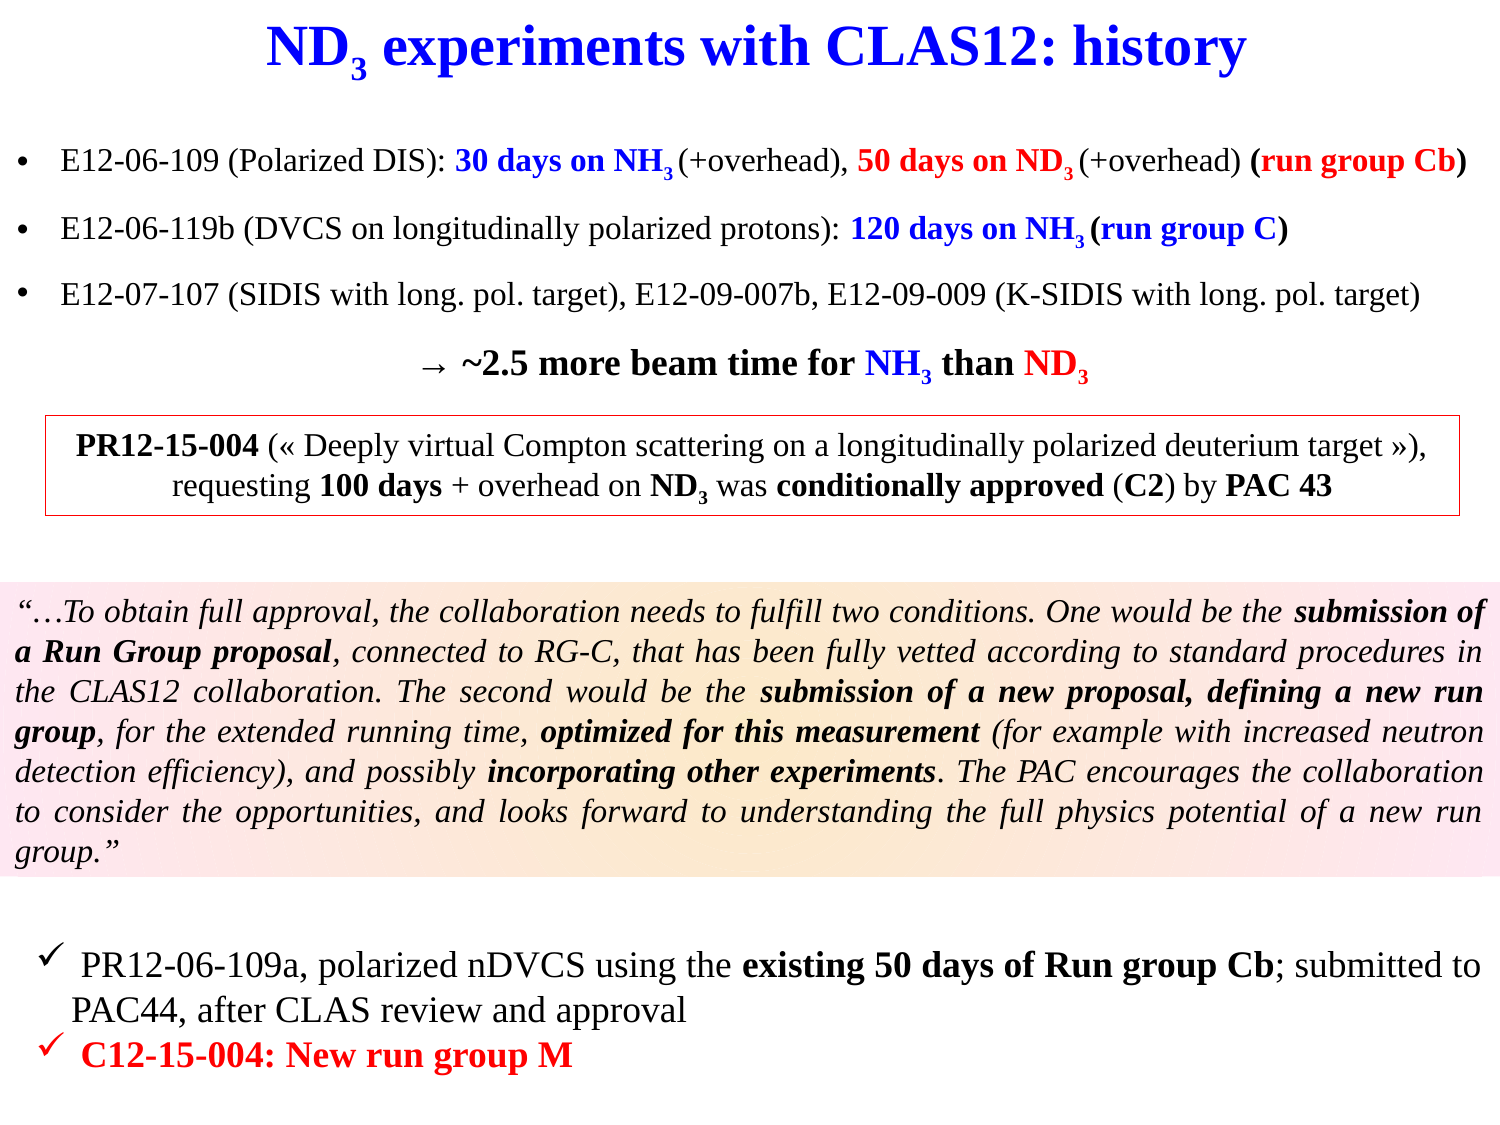

ND3 experiments with CLAS12: history
 E12-06-109 (Polarized DIS): 30 days on NH3 (+overhead), 50 days on ND3 (+overhead) (run group Cb)
 E12-06-119b (DVCS on longitudinally polarized protons): 120 days on NH3 (run group C)
 E12-07-107 (SIDIS with long. pol. target), E12-09-007b, E12-09-009 (K-SIDIS with long. pol. target)
→ ~2.5 more beam time for NH3 than ND3
PR12-15-004 (« Deeply virtual Compton scattering on a longitudinally polarized deuterium target »), requesting 100 days + overhead on ND3 was conditionally approved (C2) by PAC 43
“…To obtain full approval, the collaboration needs to fulfill two conditions. One would be the submission of a Run Group proposal, connected to RG-C, that has been fully vetted according to standard procedures in the CLAS12 collaboration. The second would be the submission of a new proposal, defining a new run group, for the extended running time, optimized for this measurement (for example with increased neutron detection efficiency), and possibly incorporating other experiments. The PAC encourages the collaboration to consider the opportunities, and looks forward to understanding the full physics potential of a new run group.”
 PR12-06-109a, polarized nDVCS using the existing 50 days of Run group Cb; submitted to PAC44, after CLAS review and approval
 C12-15-004: New run group M